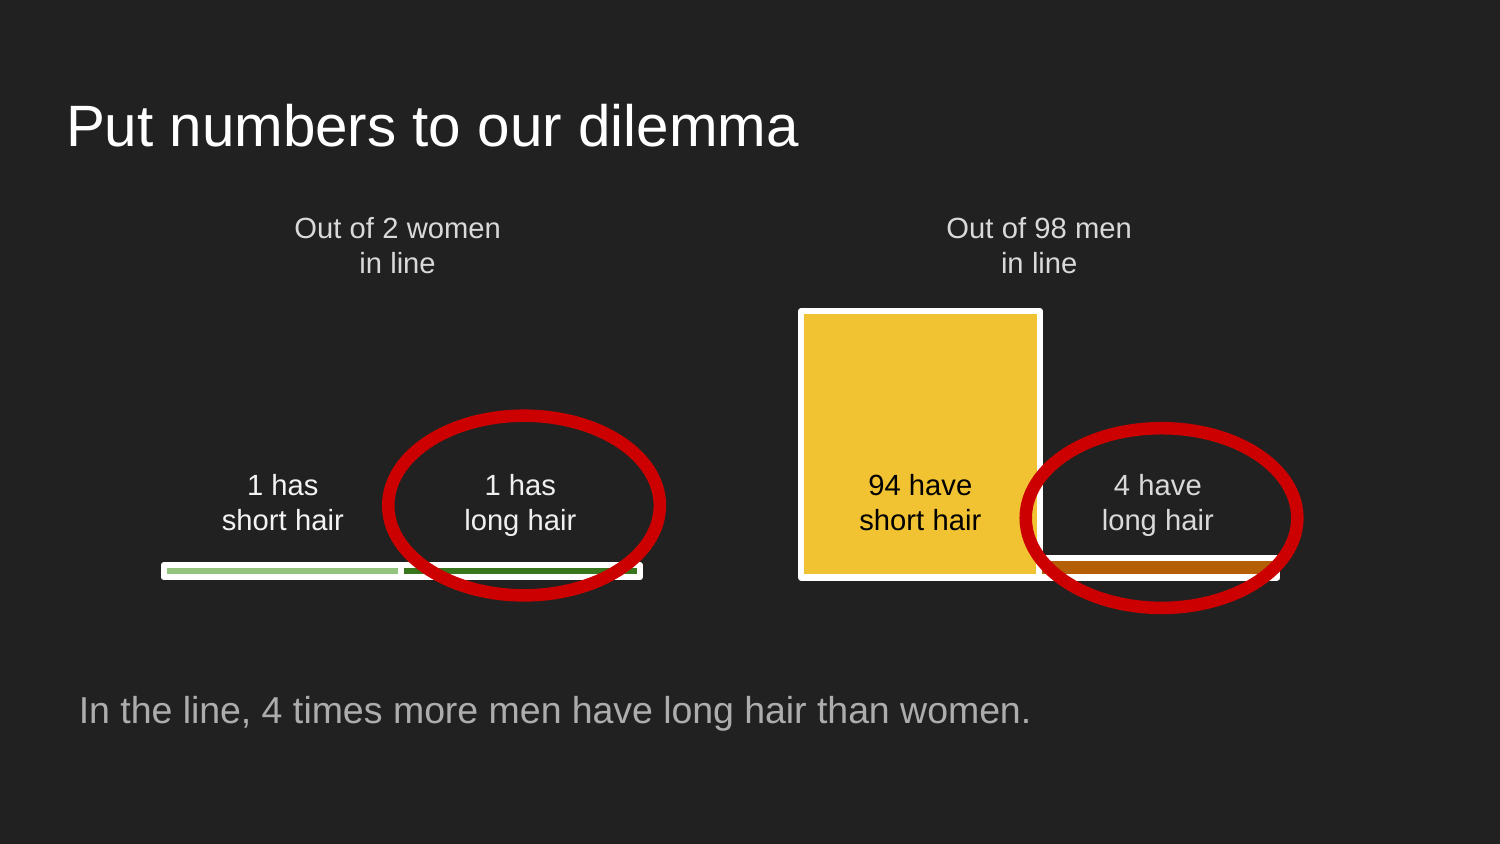

# Put numbers to our dilemma
Out of 2 women
in line
Out of 98 men
in line

1 has
short hair
1 has
long hair
94 have
short hair
4 have
long hair

In the line, 4 times more men have long hair than women.